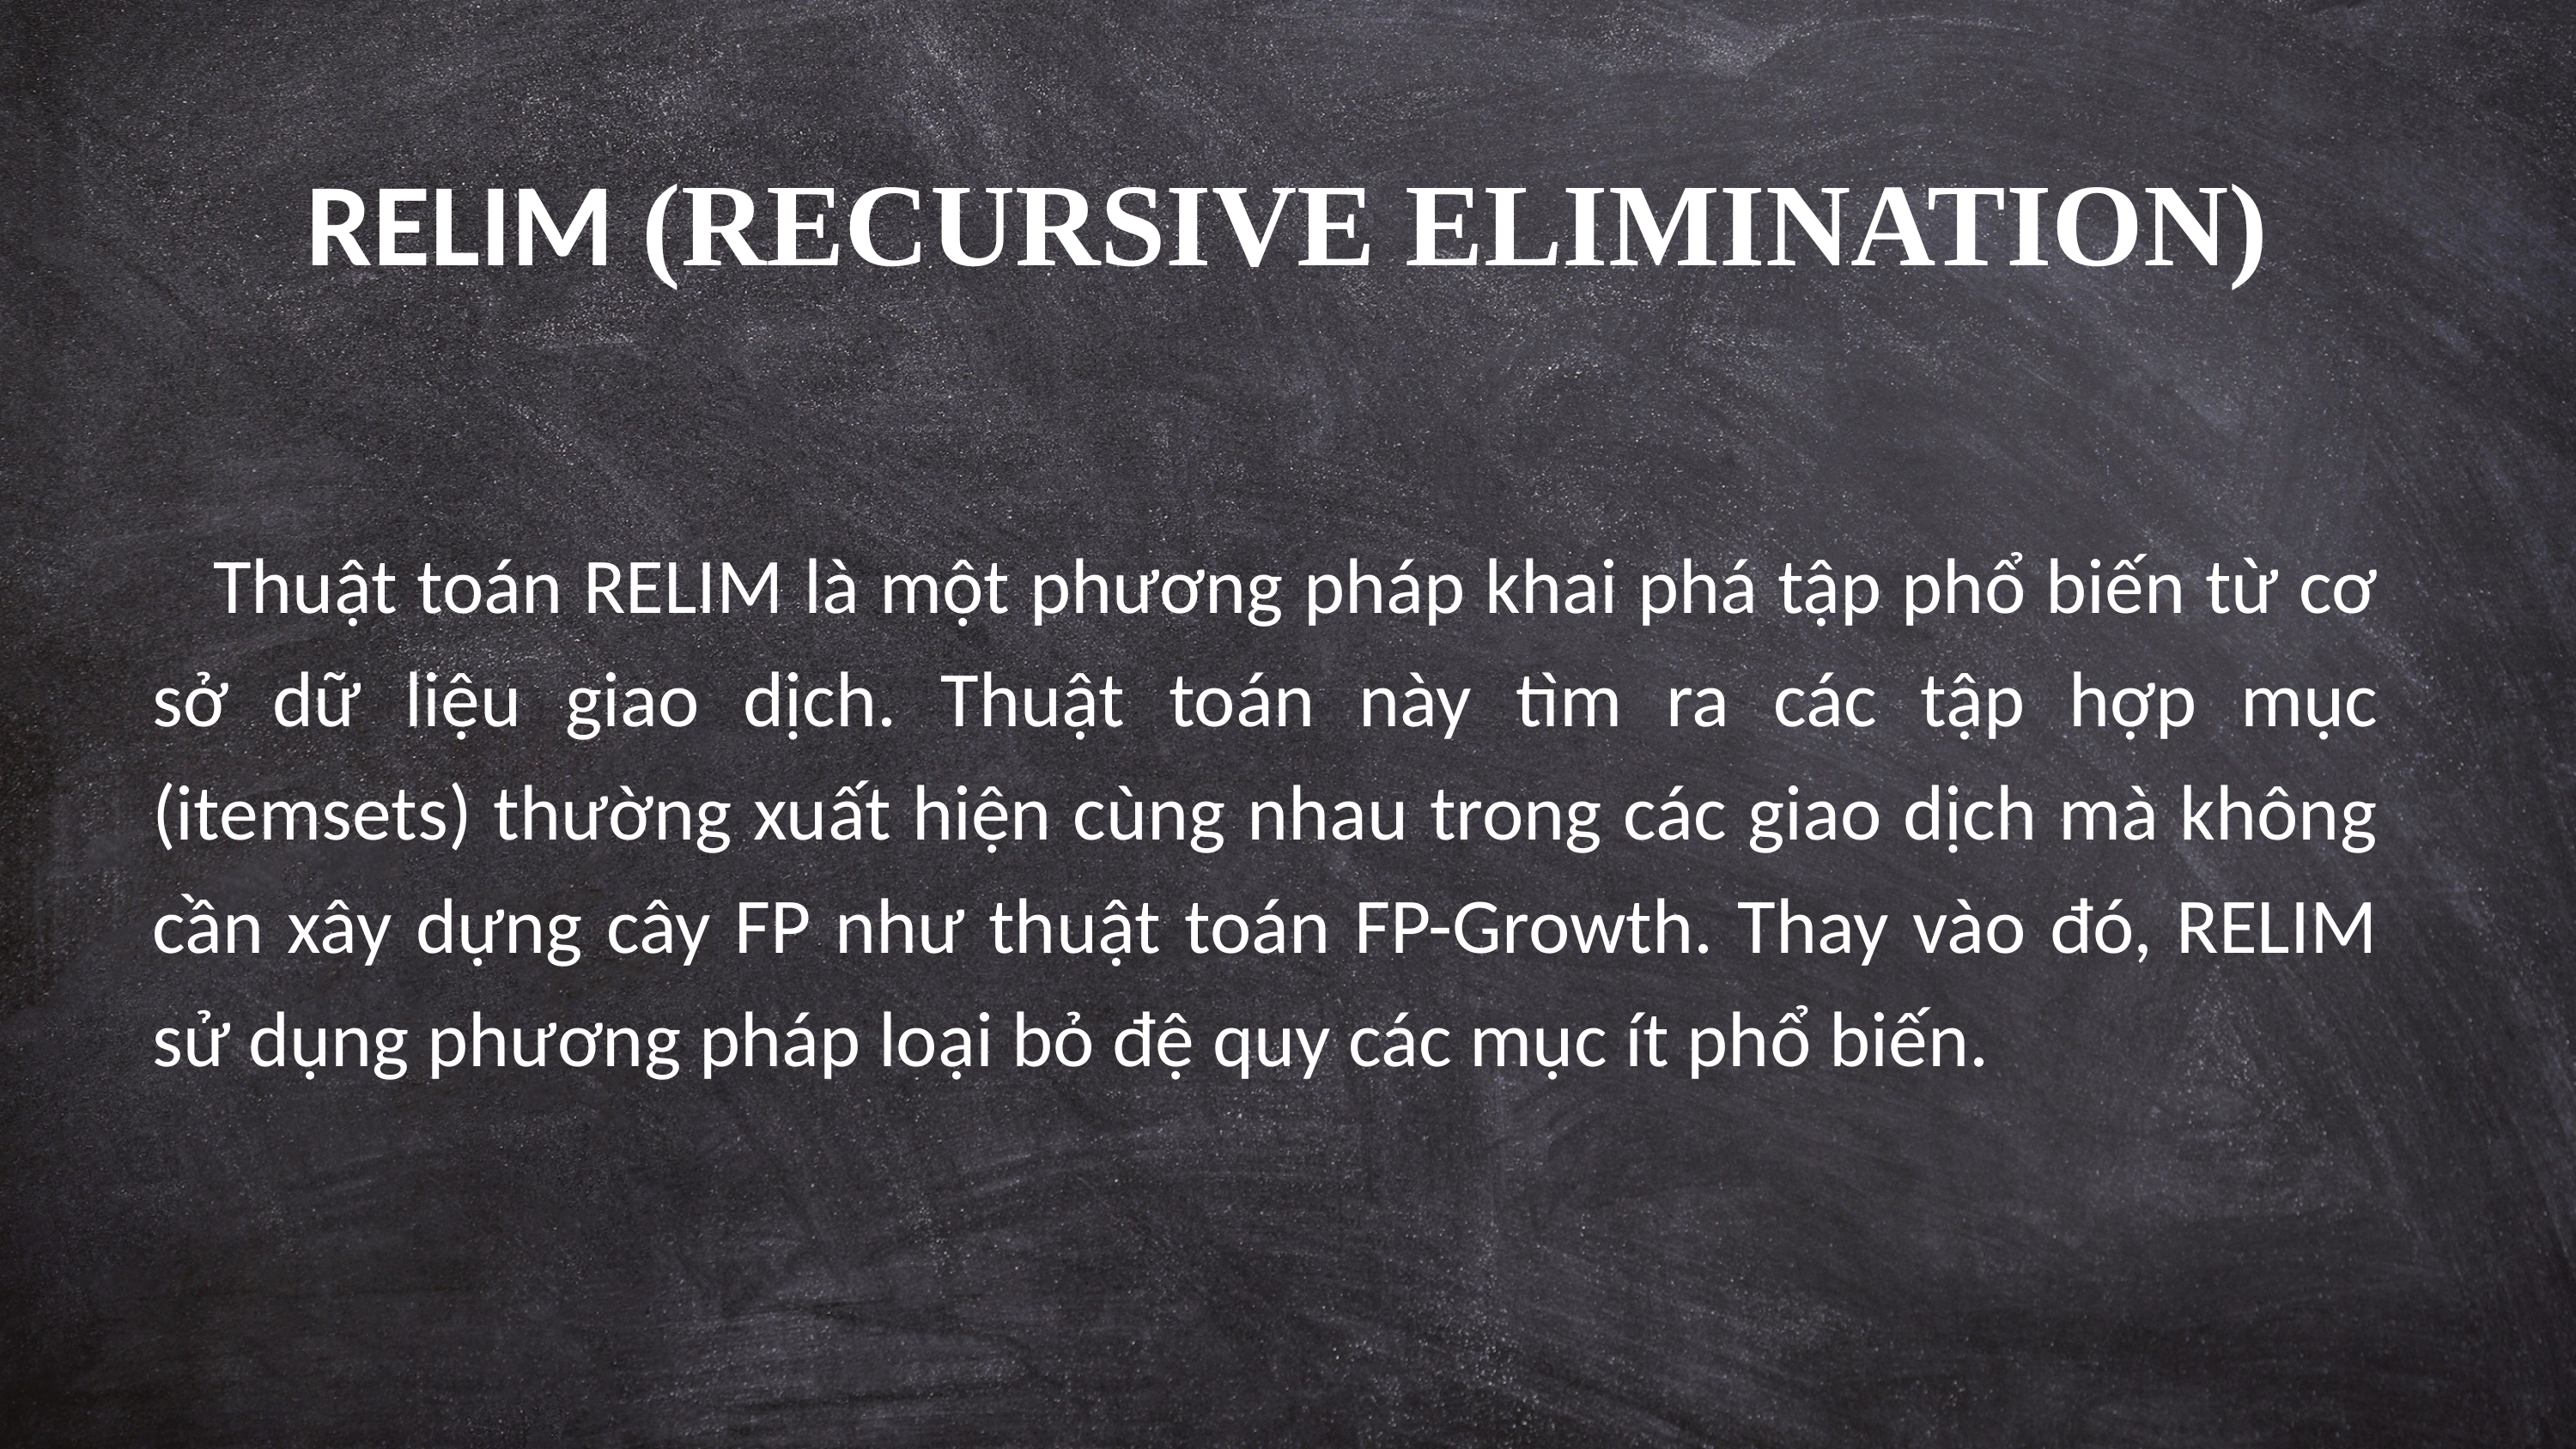

RELIM (RECURSIVE ELIMINATION)
Thuật toán RELIM là một phương pháp khai phá tập phổ biến từ cơ sở dữ liệu giao dịch. Thuật toán này tìm ra các tập hợp mục (itemsets) thường xuất hiện cùng nhau trong các giao dịch mà không cần xây dựng cây FP như thuật toán FP-Growth. Thay vào đó, RELIM sử dụng phương pháp loại bỏ đệ quy các mục ít phổ biến.